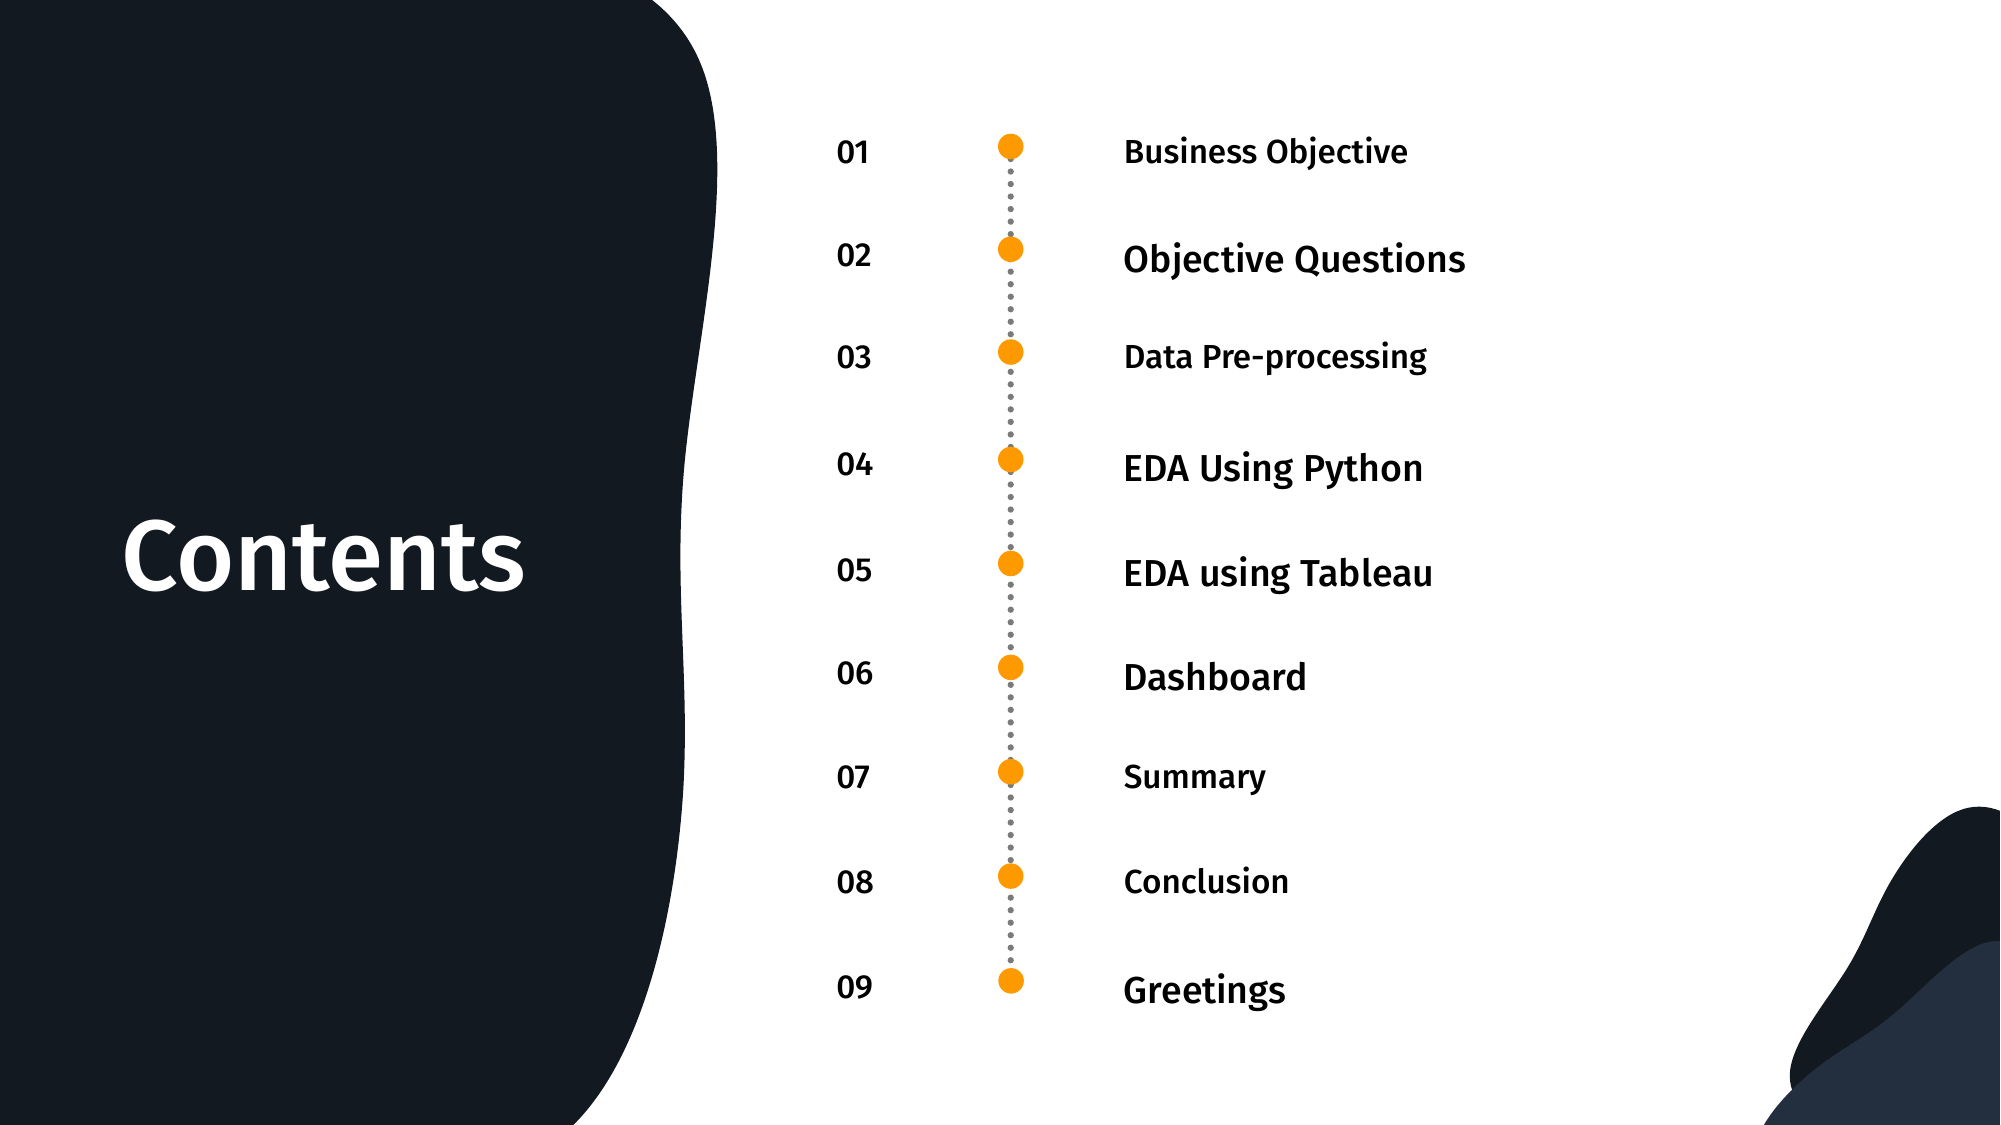

01
Business Objective

02
Objective Questions
03
Data Pre-processing
04
EDA Using Python
Contents
05
EDA using Tableau
06
Dashboard
07
Summary

08
Conclusion

09
Greetings